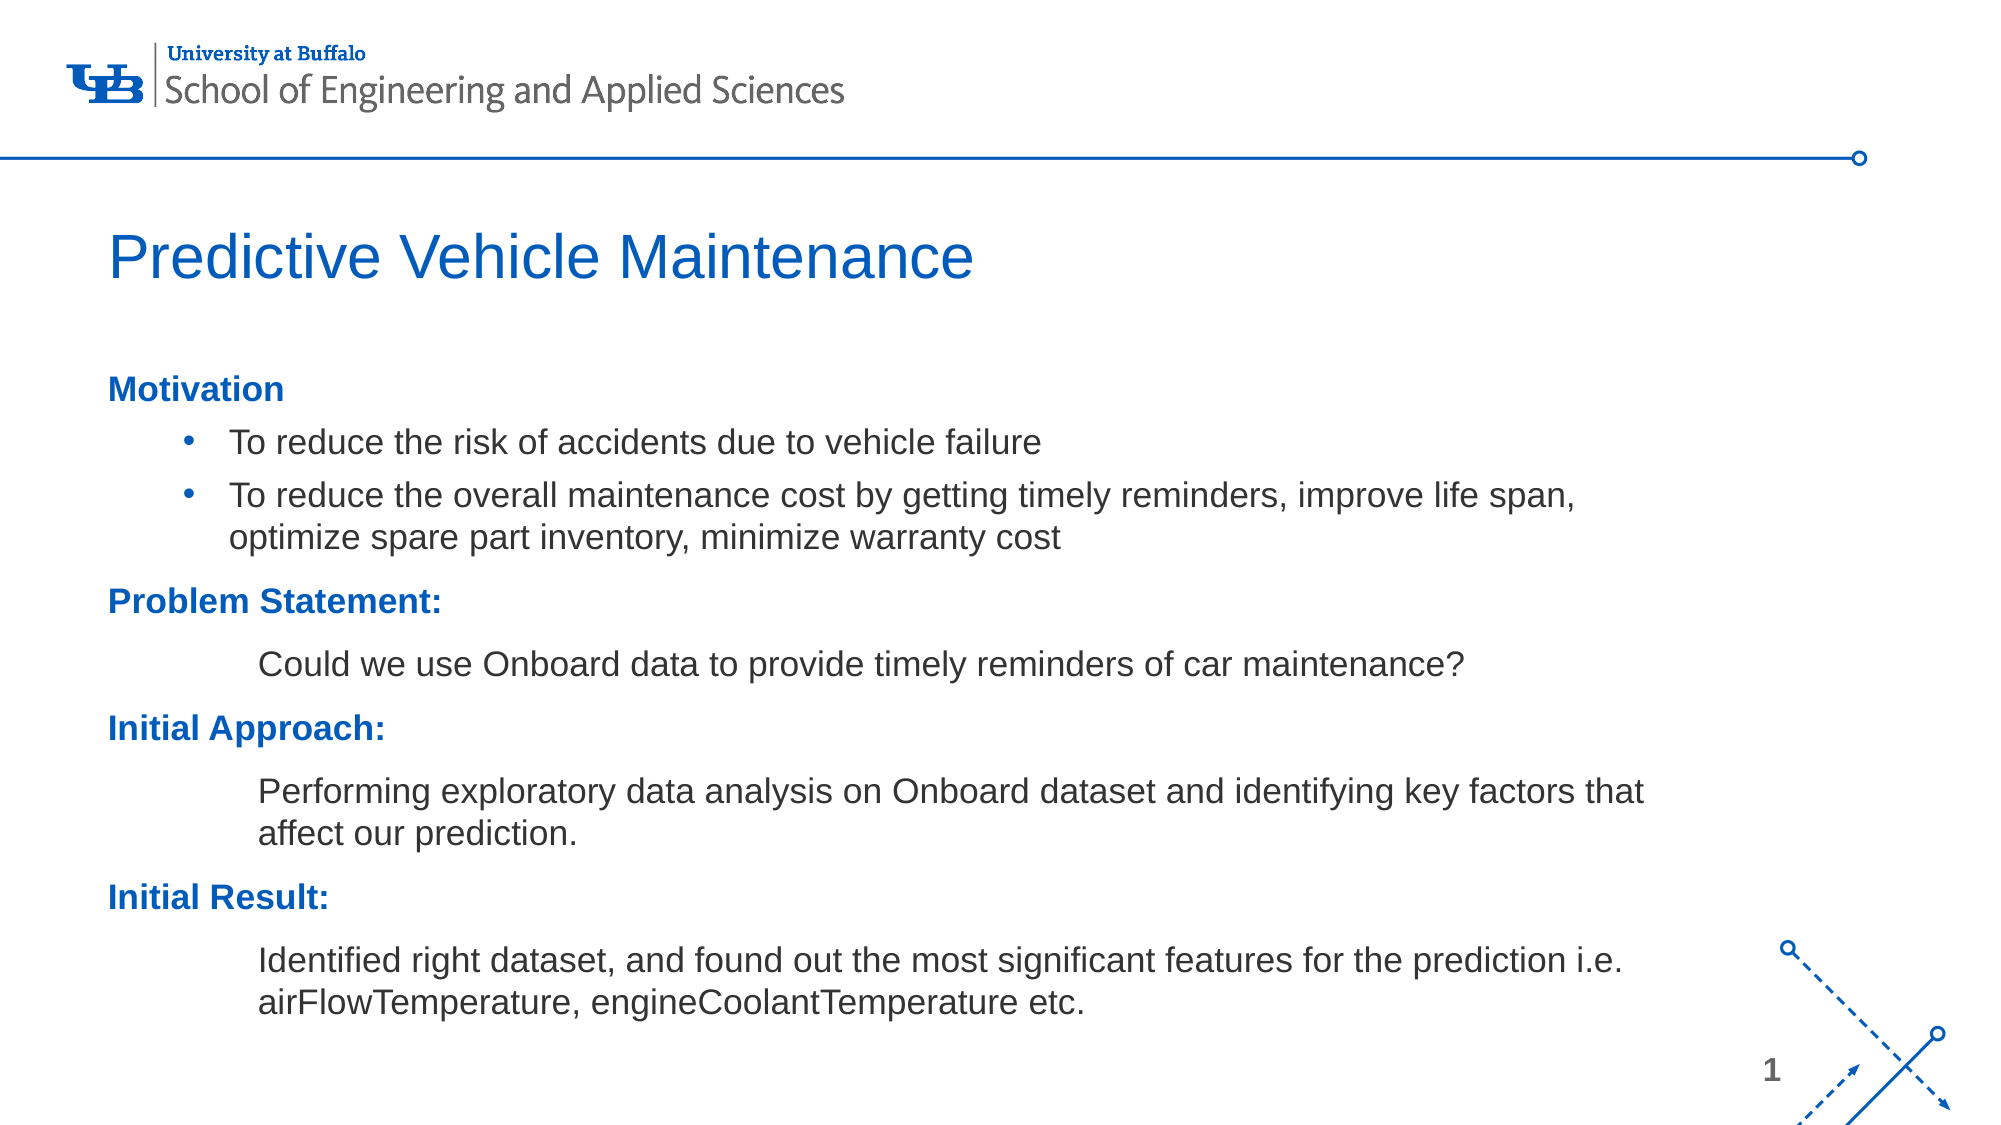

# Predictive Vehicle Maintenance
Motivation
To reduce the risk of accidents due to vehicle failure
To reduce the overall maintenance cost by getting timely reminders, improve life span, optimize spare part inventory, minimize warranty cost
Problem Statement:
	Could we use Onboard data to provide timely reminders of car maintenance?
Initial Approach:
	Performing exploratory data analysis on Onboard dataset and identifying key factors that 	affect our prediction.
Initial Result:
	Identified right dataset, and found out the most significant features for the prediction i.e. 	airFlowTemperature, engineCoolantTemperature etc.